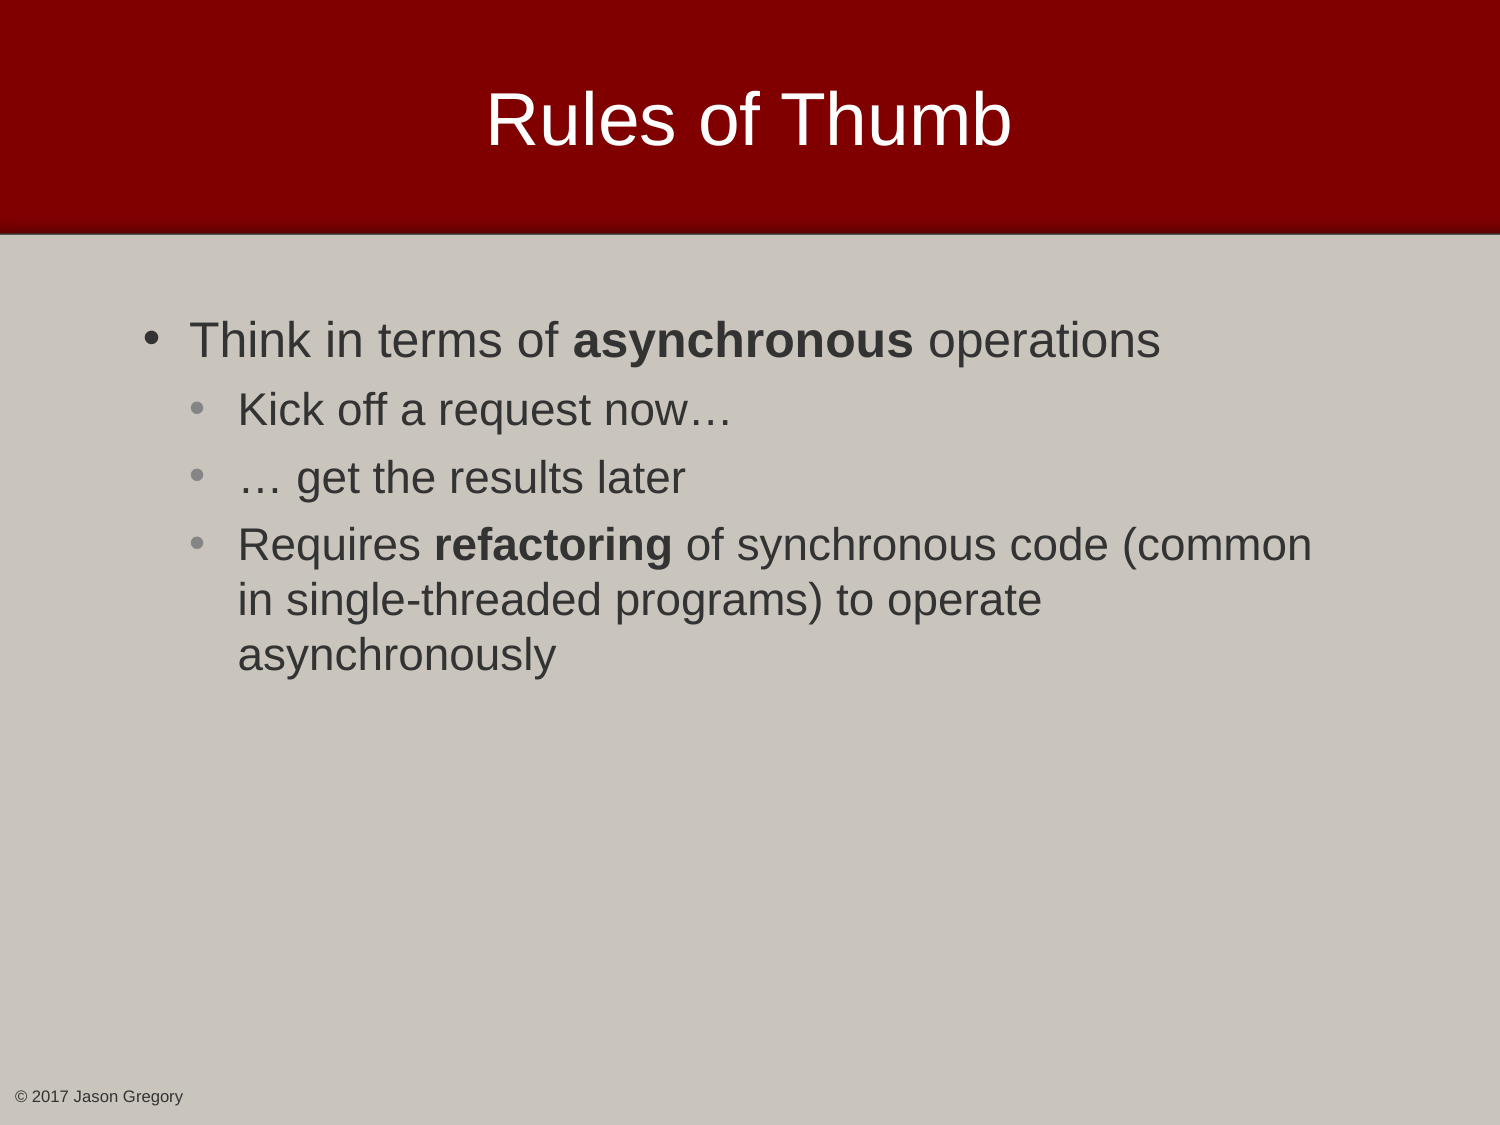

# Rules of Thumb
Think in terms of asynchronous operations
Kick off a request now…
… get the results later
Requires refactoring of synchronous code (common in single-threaded programs) to operate asynchronously
© 2017 Jason Gregory